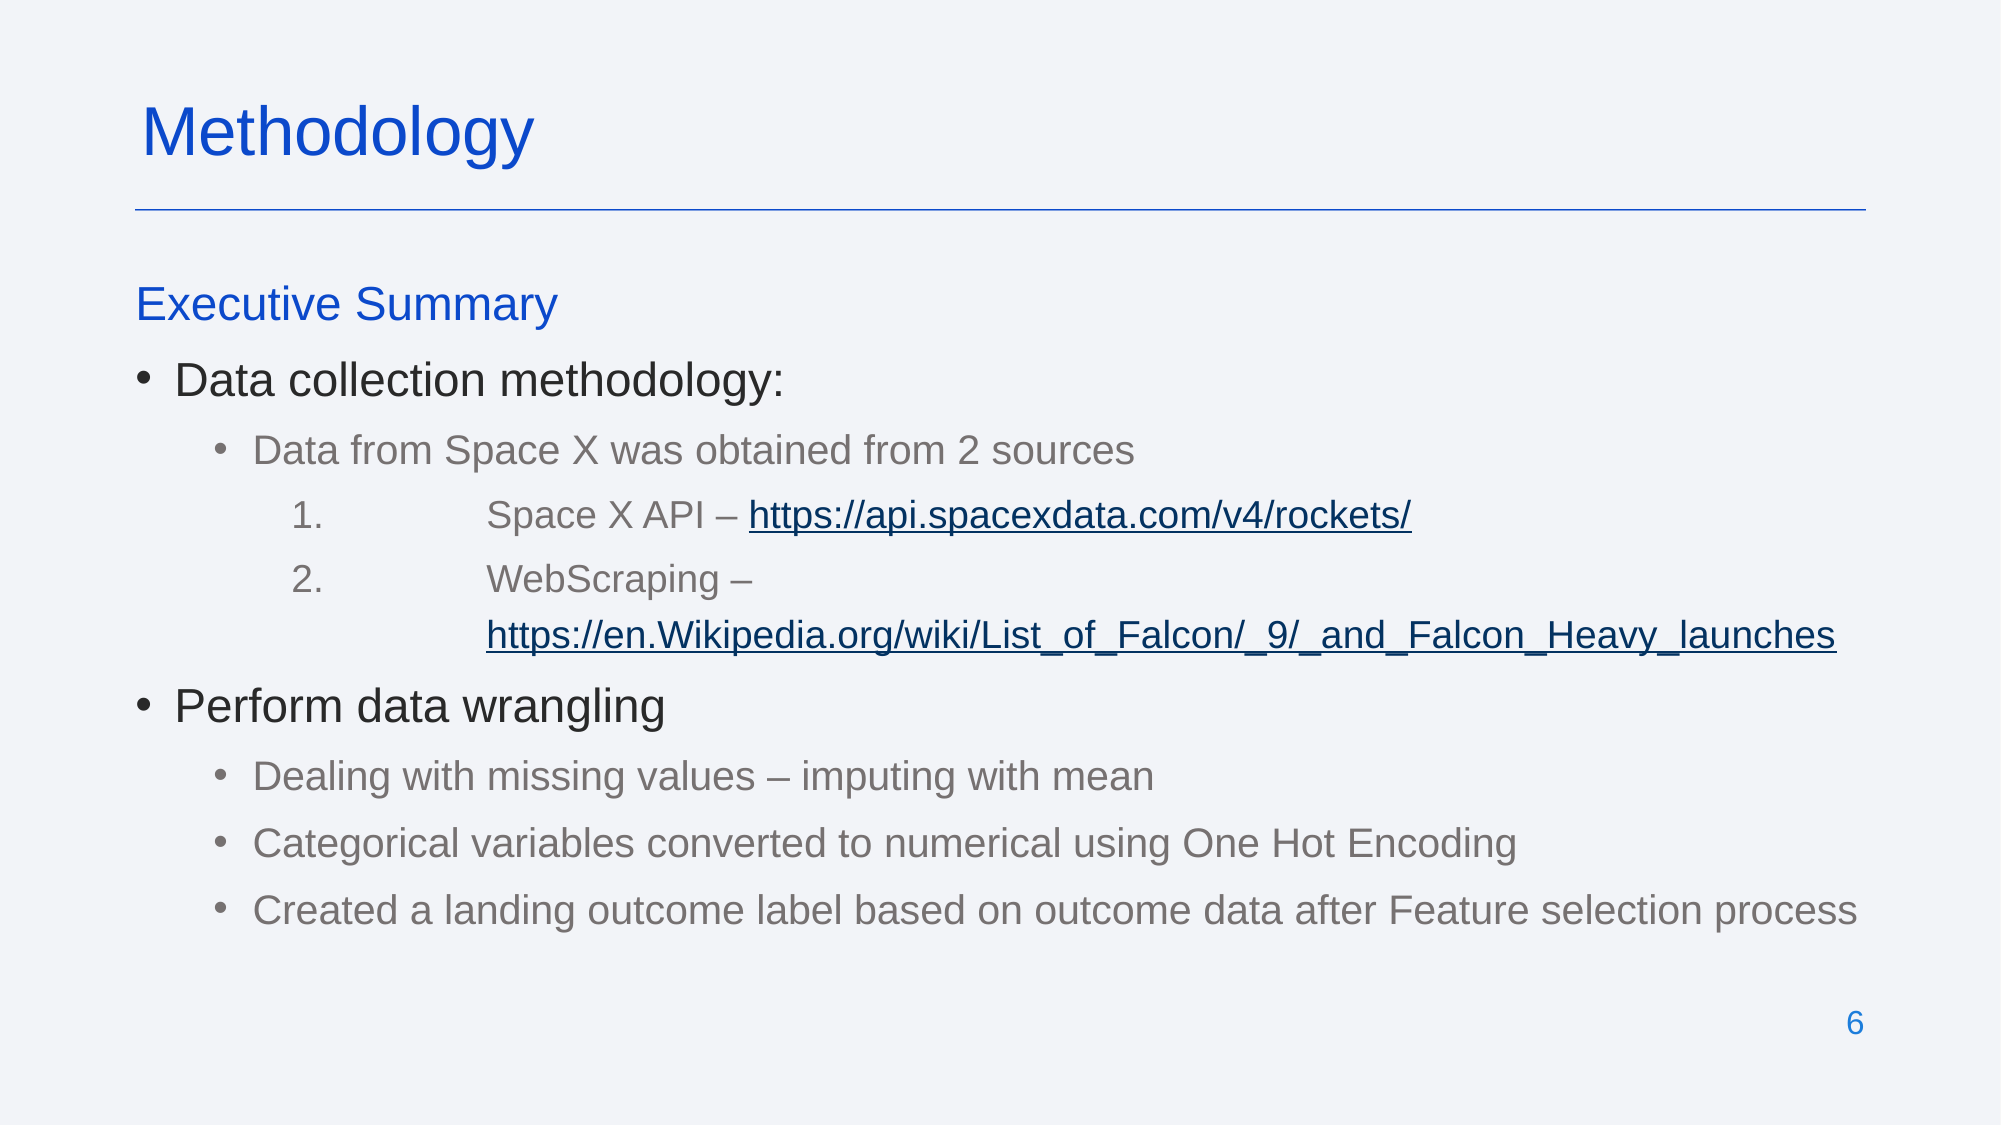

Methodology
Executive Summary
Data collection methodology:
Data from Space X was obtained from 2 sources
Space X API – https://api.spacexdata.com/v4/rockets/
WebScraping – https://en.Wikipedia.org/wiki/List_of_Falcon/_9/_and_Falcon_Heavy_launches
Perform data wrangling
Dealing with missing values – imputing with mean
Categorical variables converted to numerical using One Hot Encoding
Created a landing outcome label based on outcome data after Feature selection process

6